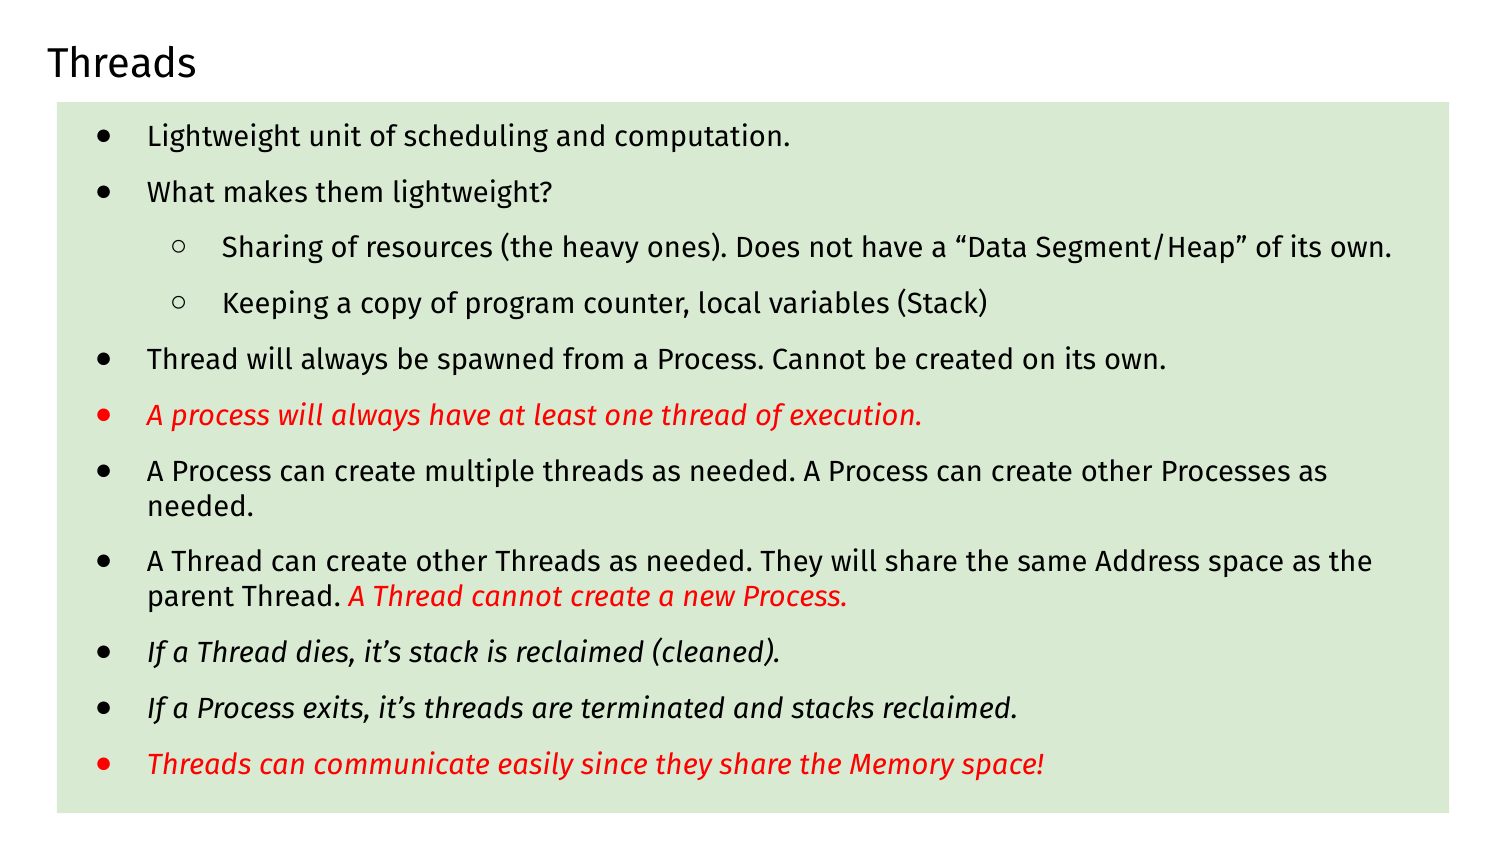

Threads
Lightweight unit of scheduling and computation.
What makes them lightweight?
Sharing of resources (the heavy ones). Does not have a “Data Segment/Heap” of its own.
Keeping a copy of program counter, local variables (Stack)
Thread will always be spawned from a Process. Cannot be created on its own.
A process will always have at least one thread of execution.
A Process can create multiple threads as needed. A Process can create other Processes as needed.
A Thread can create other Threads as needed. They will share the same Address space as the parent Thread. A Thread cannot create a new Process.
If a Thread dies, it’s stack is reclaimed (cleaned).
If a Process exits, it’s threads are terminated and stacks reclaimed.
Threads can communicate easily since they share the Memory space!